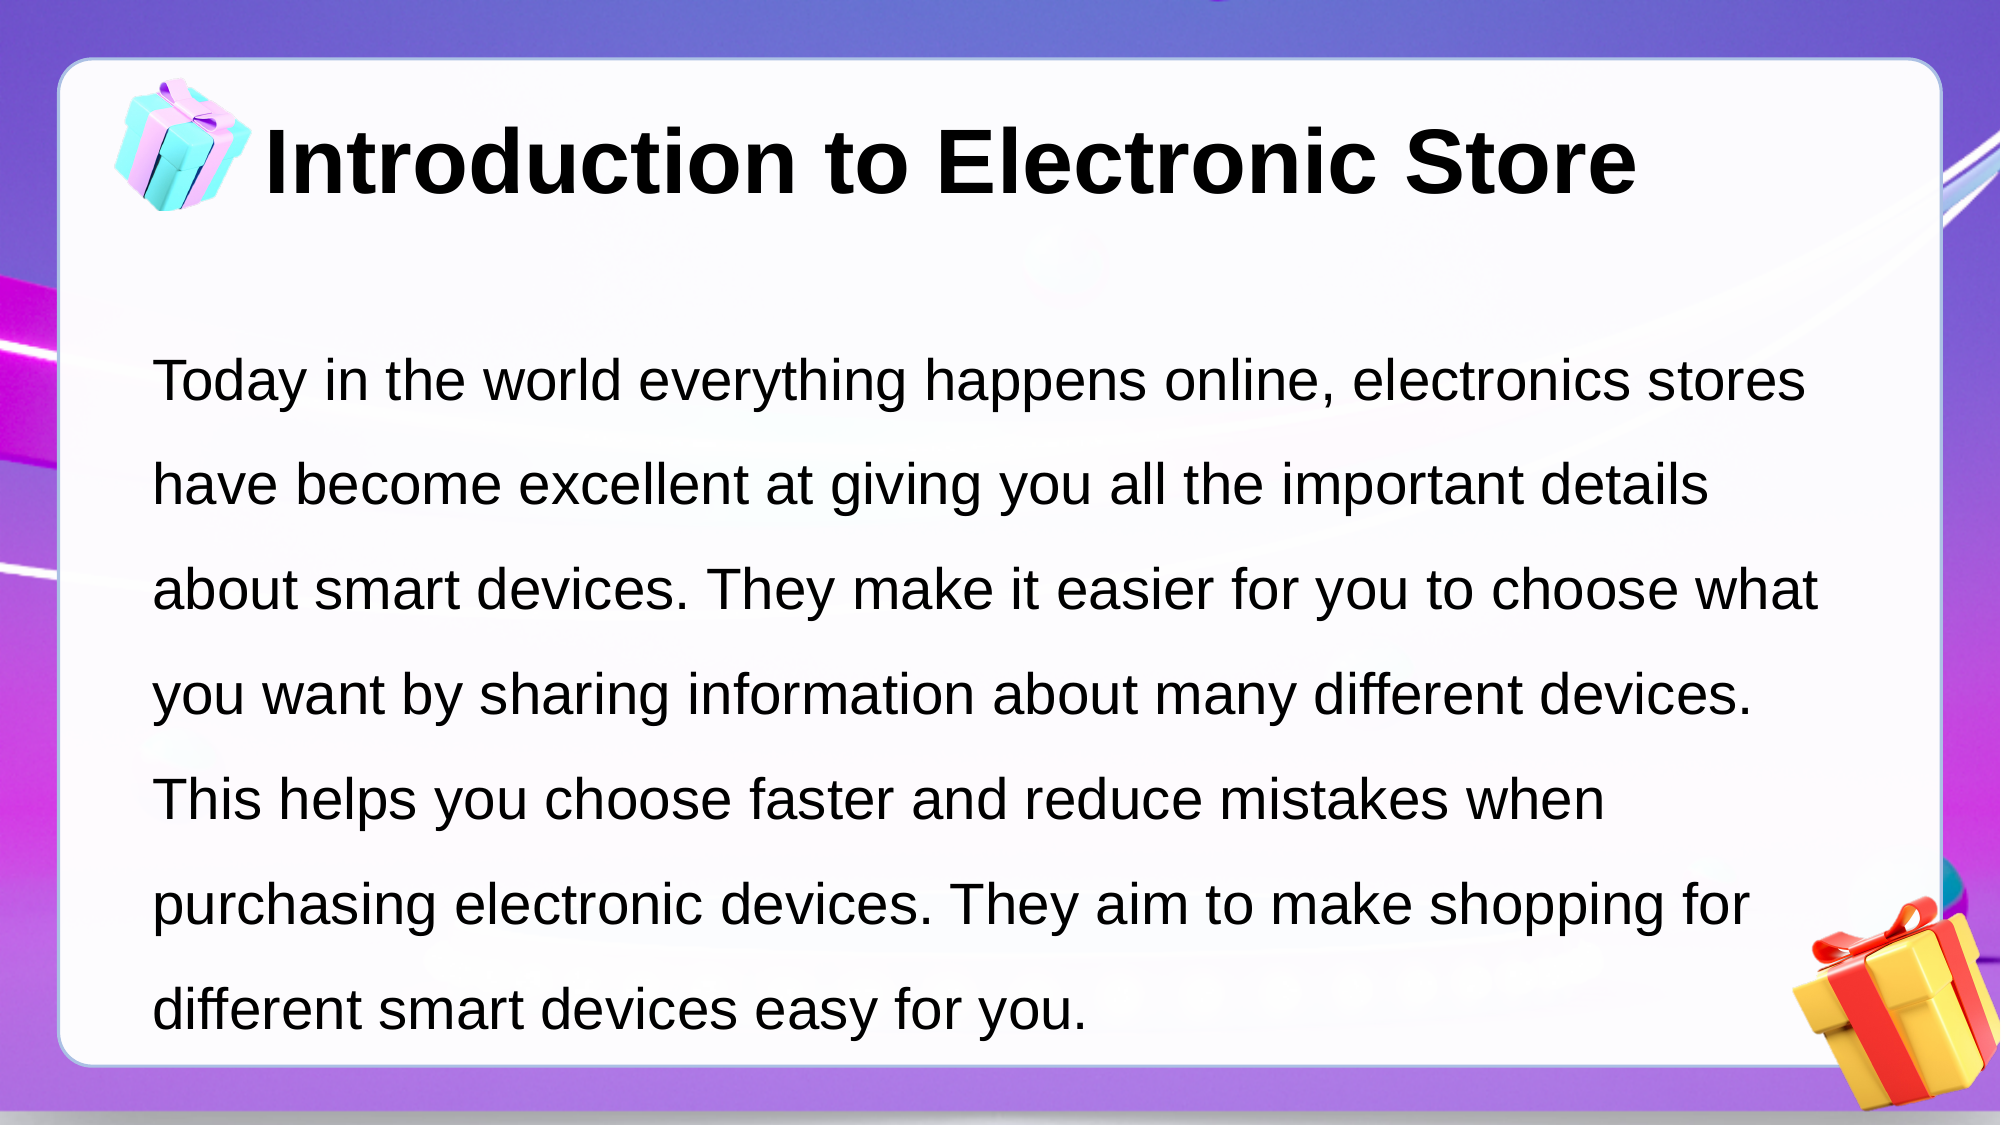

# Introduction to Electronic Store
Today in the world everything happens online, electronics stores have become excellent at giving you all the important details about smart devices. They make it easier for you to choose what you want by sharing information about many different devices. This helps you choose faster and reduce mistakes when purchasing electronic devices. They aim to make shopping for different smart devices easy for you.